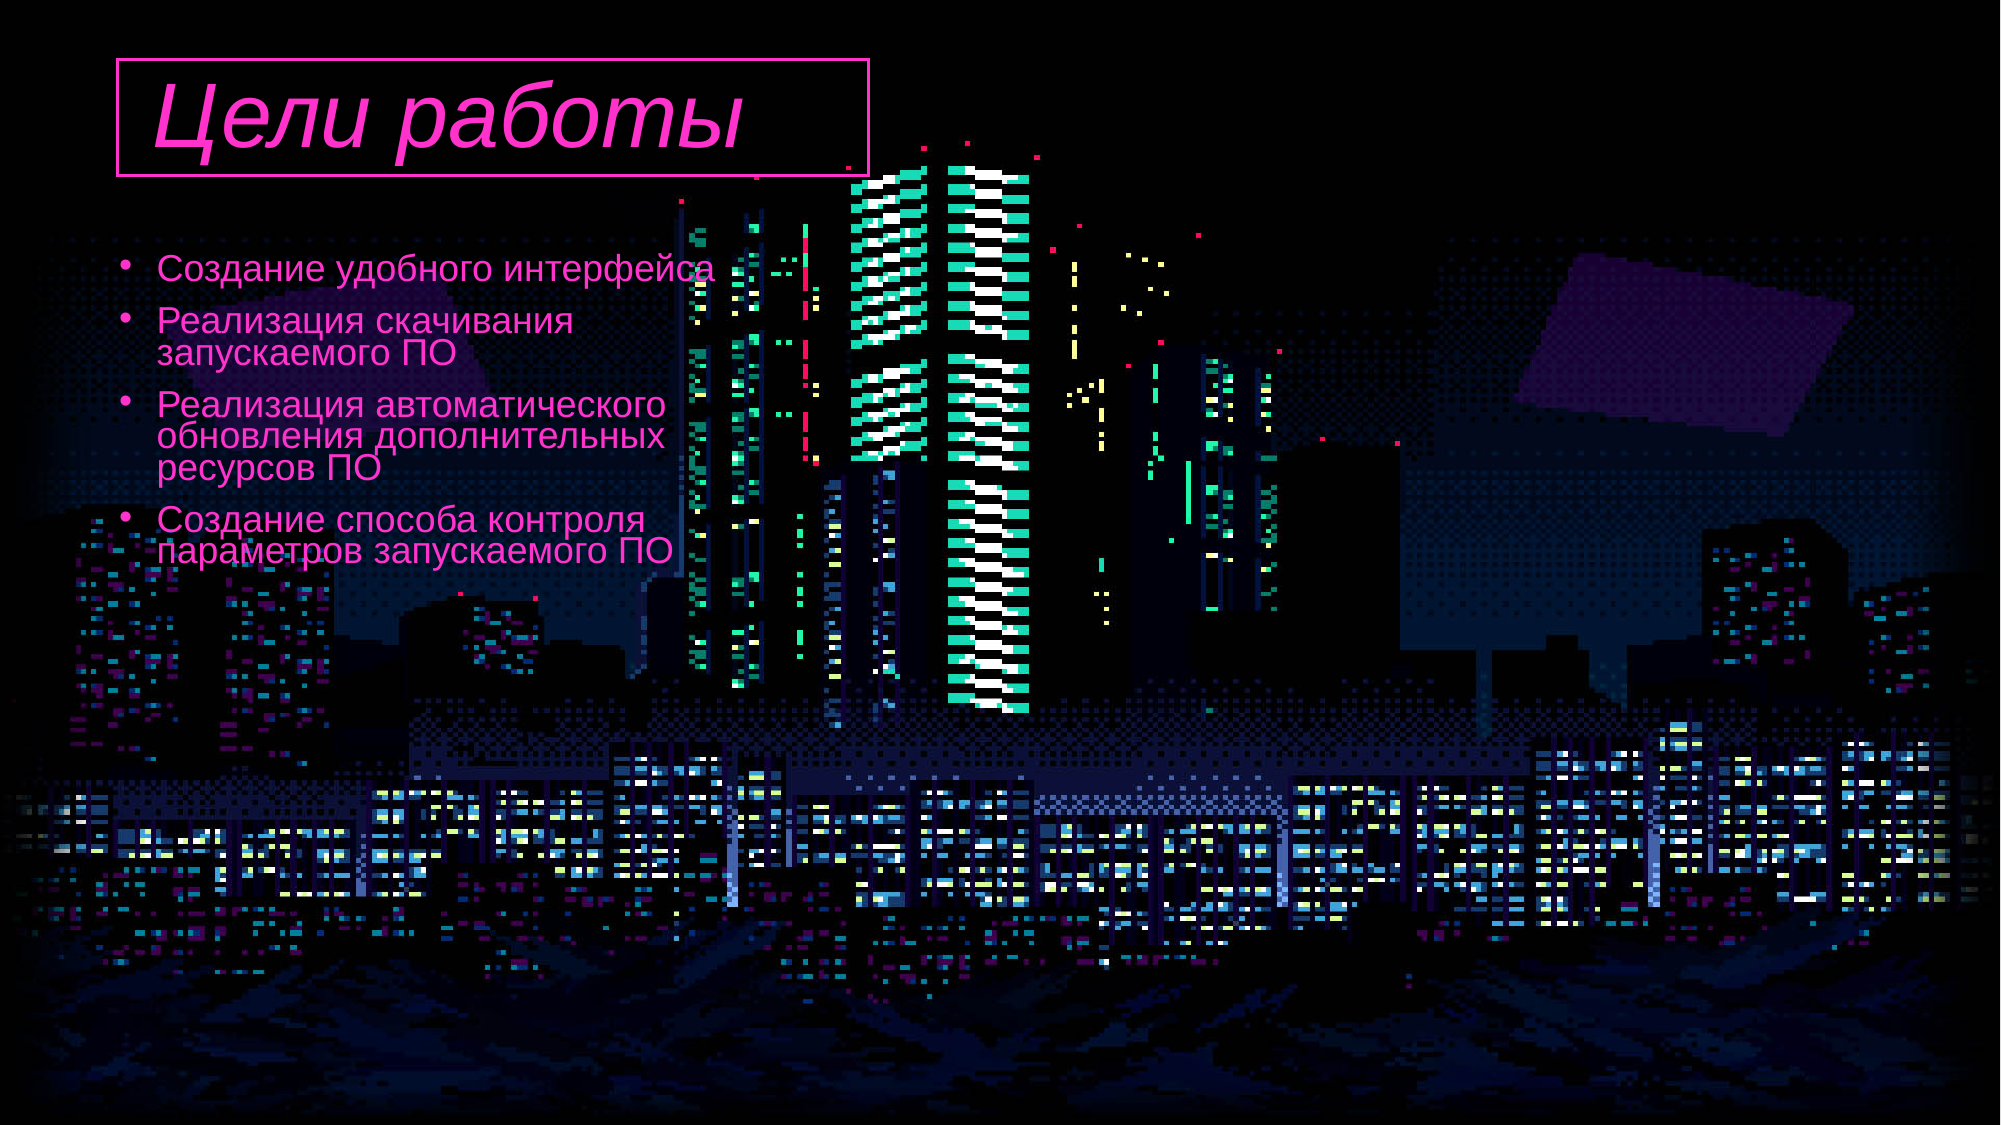

# Цели работы
Создание удобного интерфейса
Реализация скачивания запускаемого ПО
Реализация автоматического обновления дополнительных ресурсов ПО
Создание способа контроля параметров запускаемого ПО